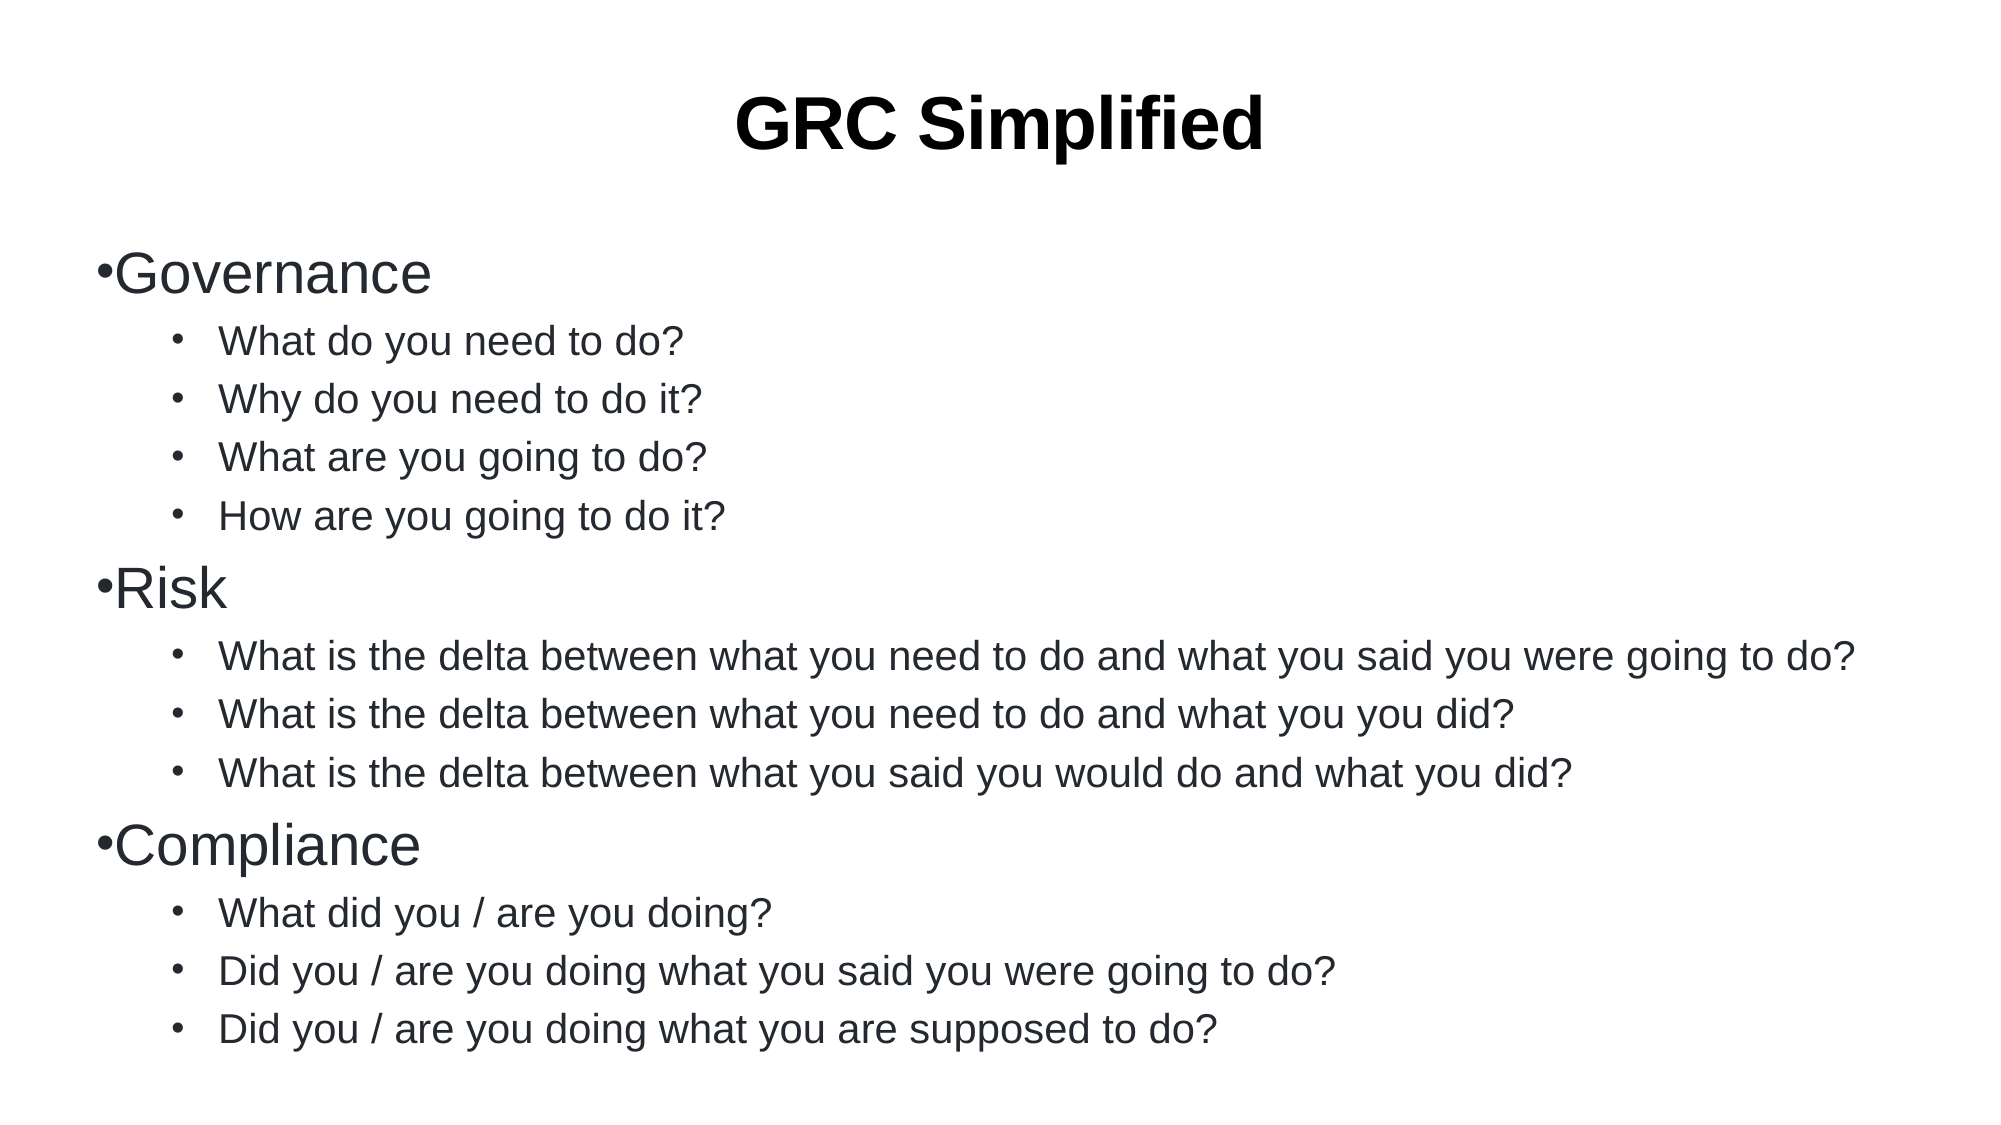

# GRC Simplified
Governance
What do you need to do?
Why do you need to do it?
What are you going to do?
How are you going to do it?
Risk
What is the delta between what you need to do and what you said you were going to do?
What is the delta between what you need to do and what you you did?
What is the delta between what you said you would do and what you did?
Compliance
What did you / are you doing?
Did you / are you doing what you said you were going to do?
Did you / are you doing what you are supposed to do?